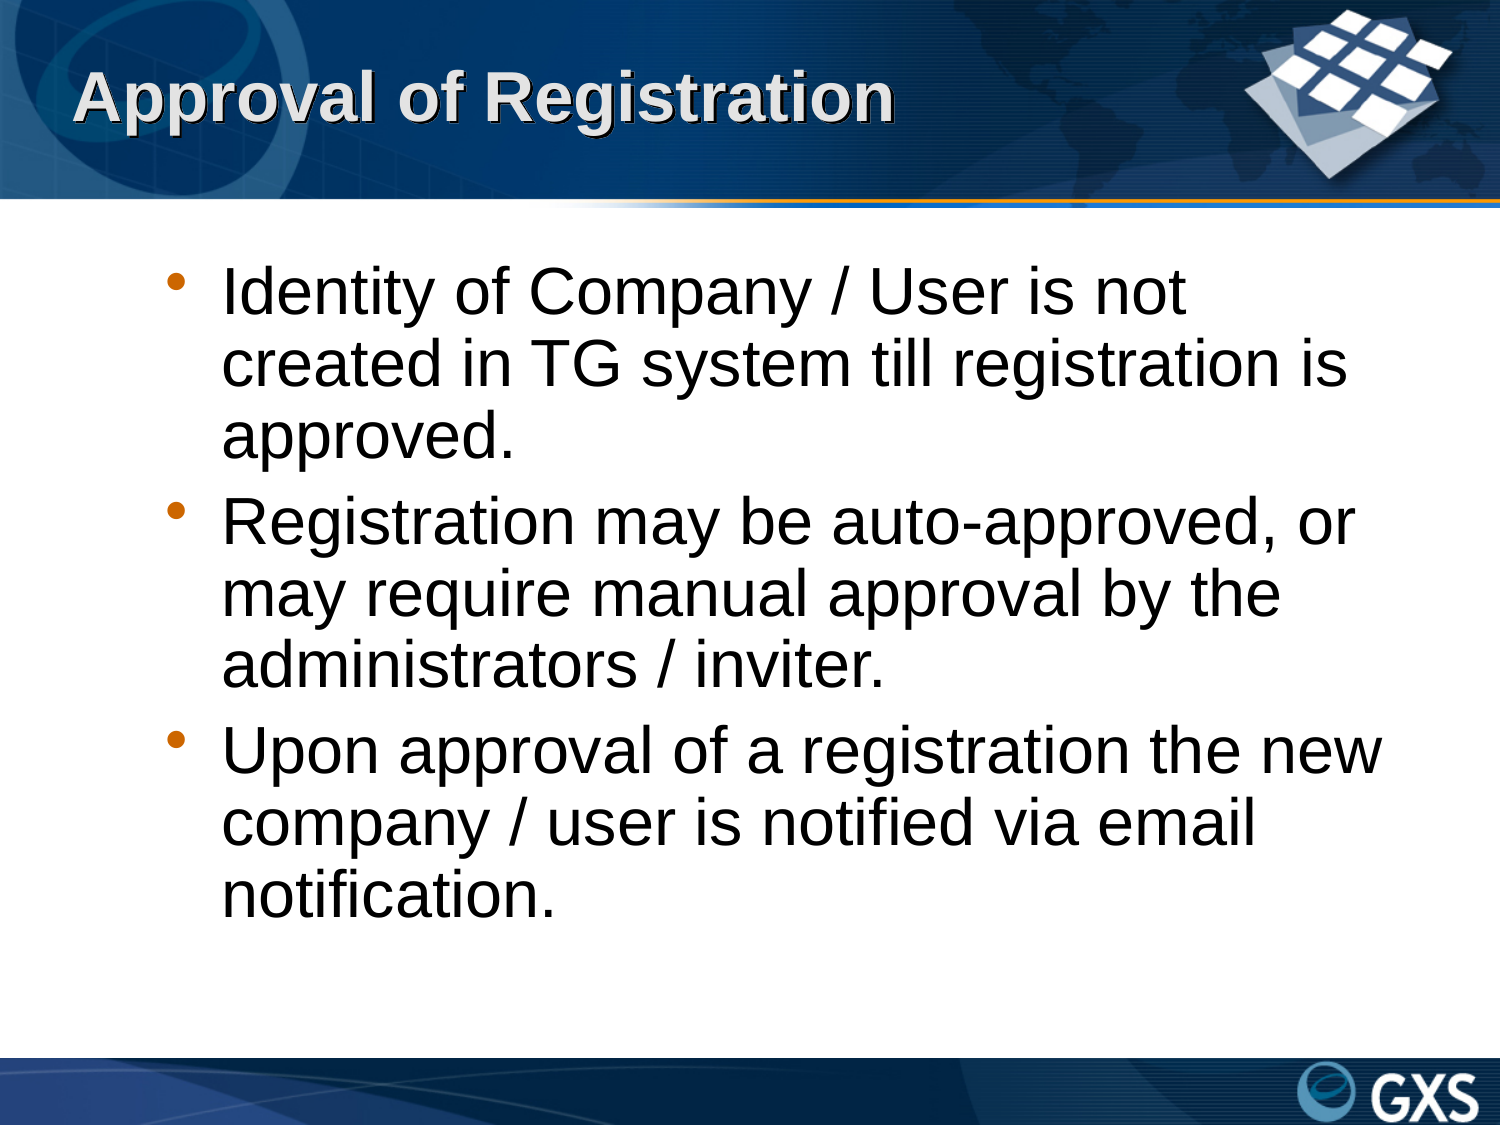

# Approval of Registration
Identity of Company / User is not created in TG system till registration is approved.
Registration may be auto-approved, or may require manual approval by the administrators / inviter.
Upon approval of a registration the new company / user is notified via email notification.